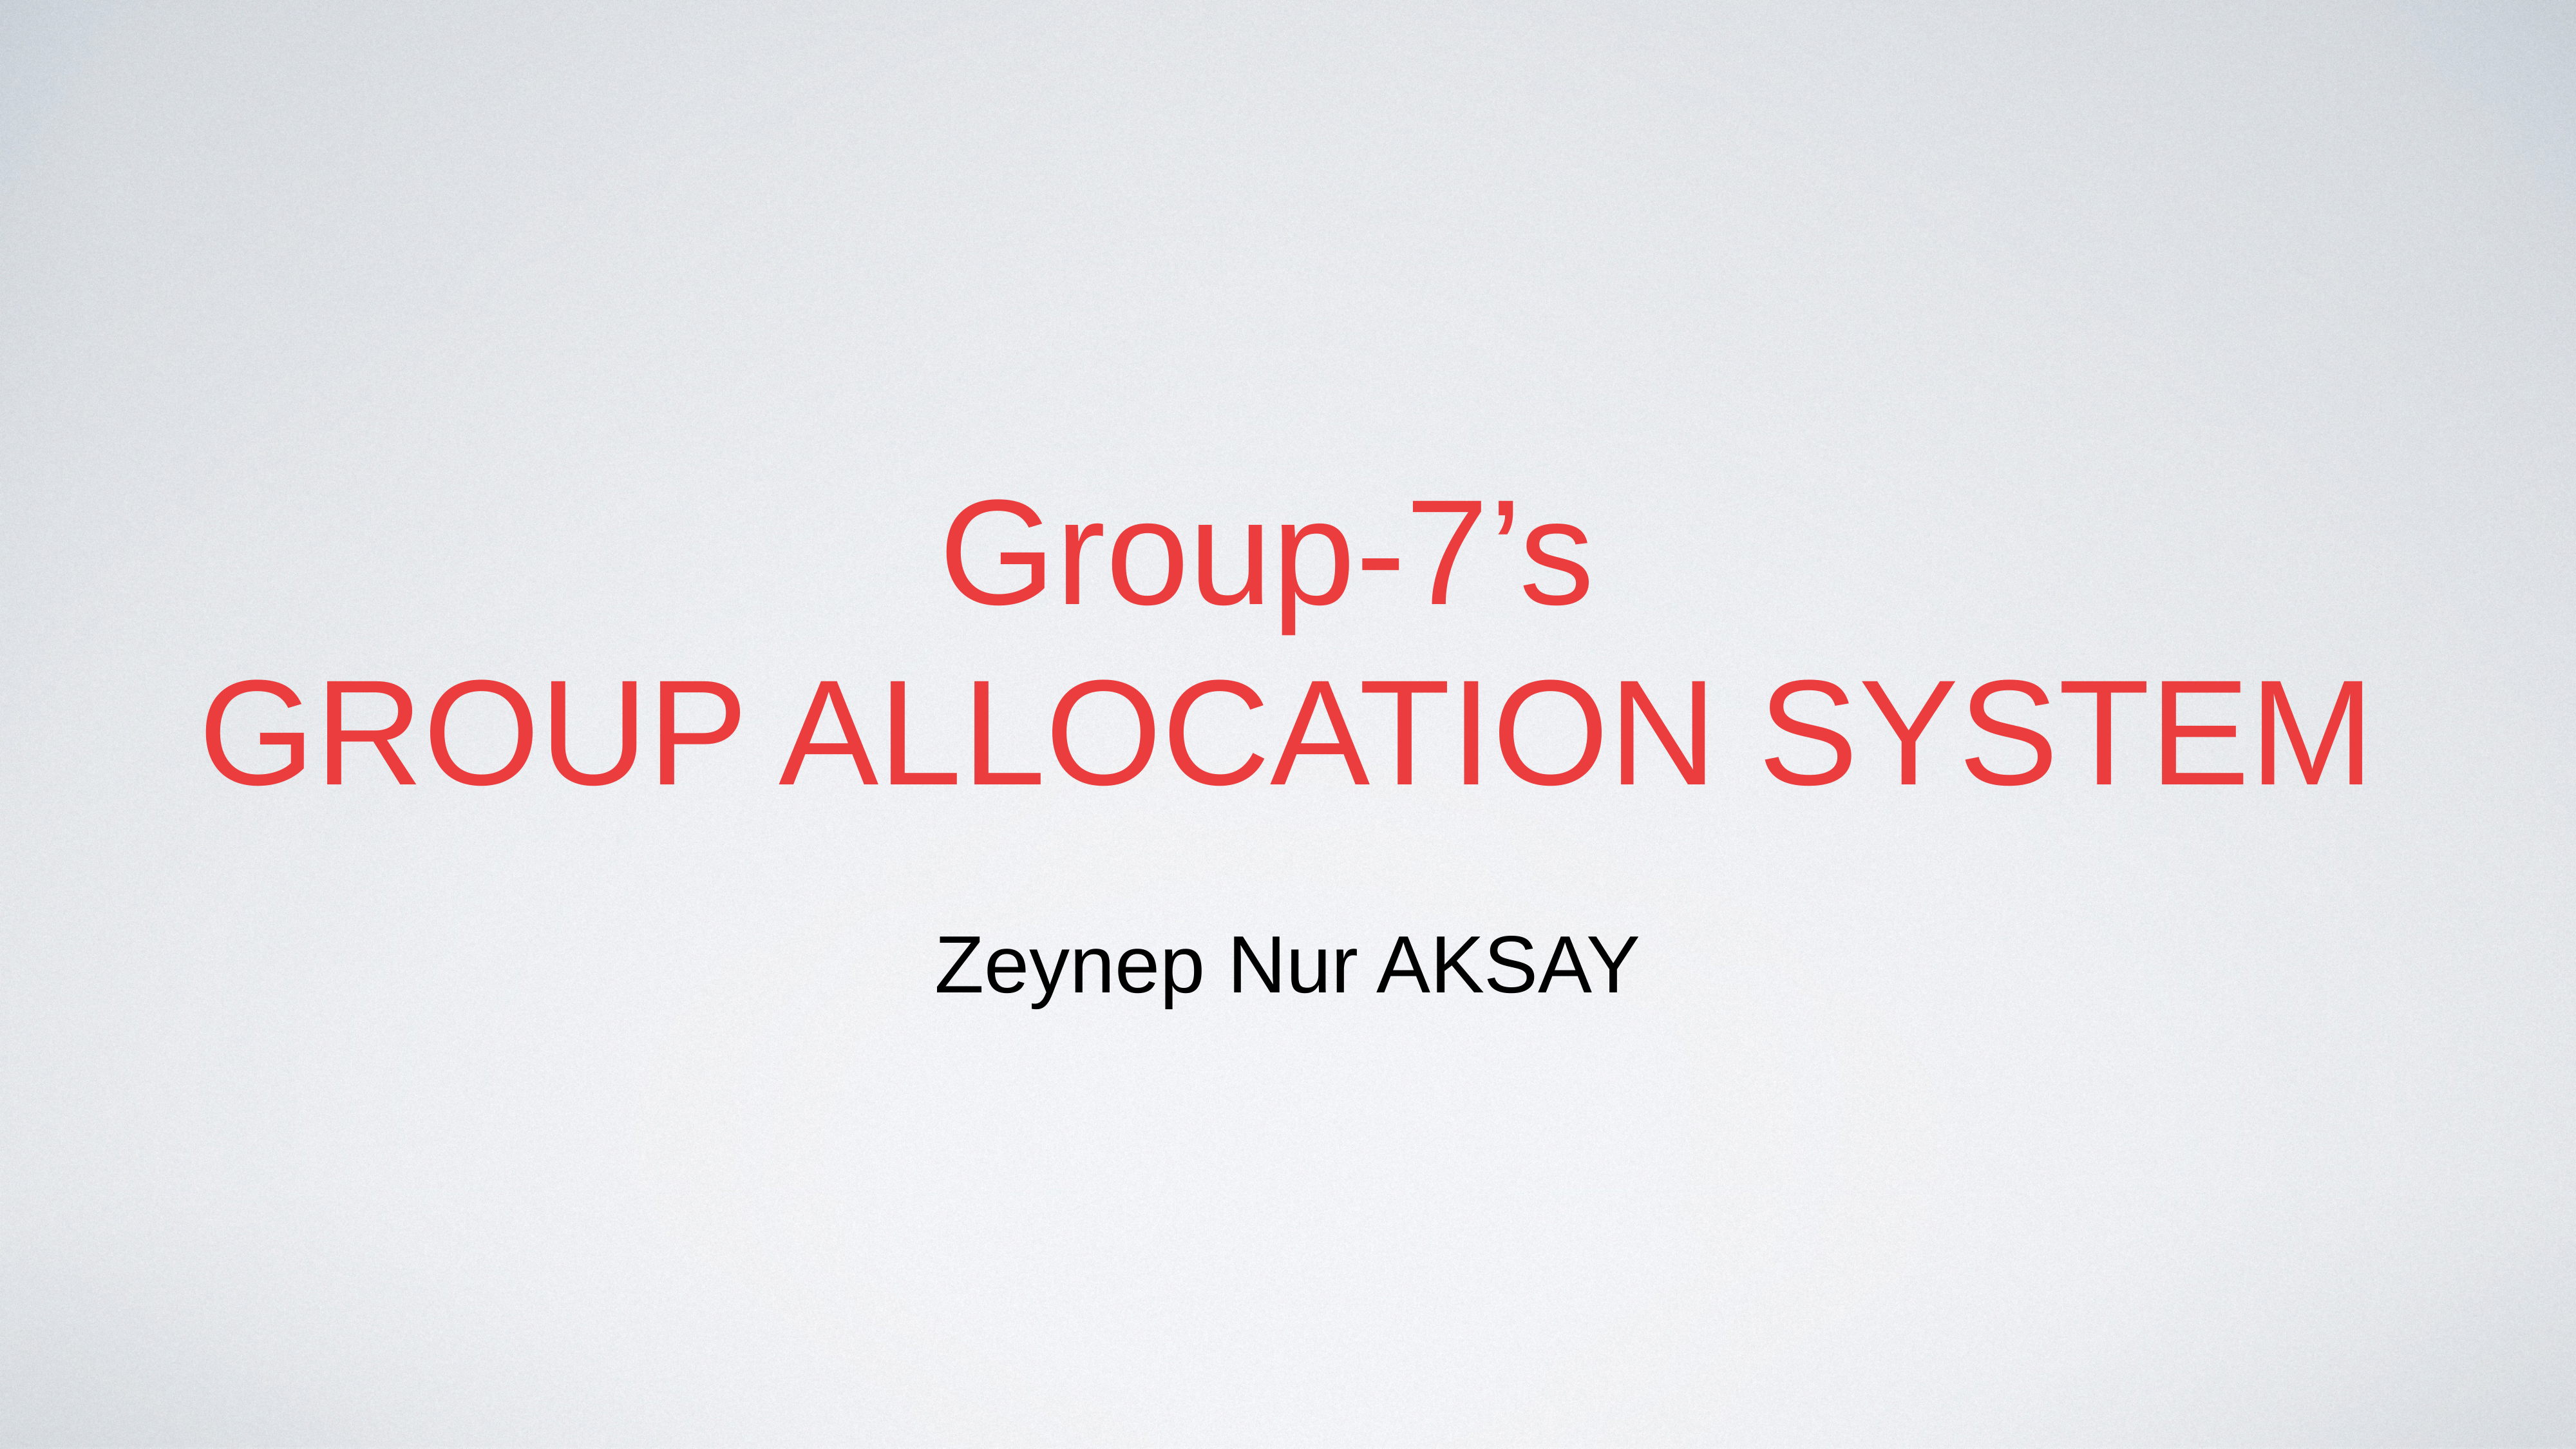

# Group-7’s
GROUP ALLOCATION SYSTEM

Zeynep Nur AKSAY